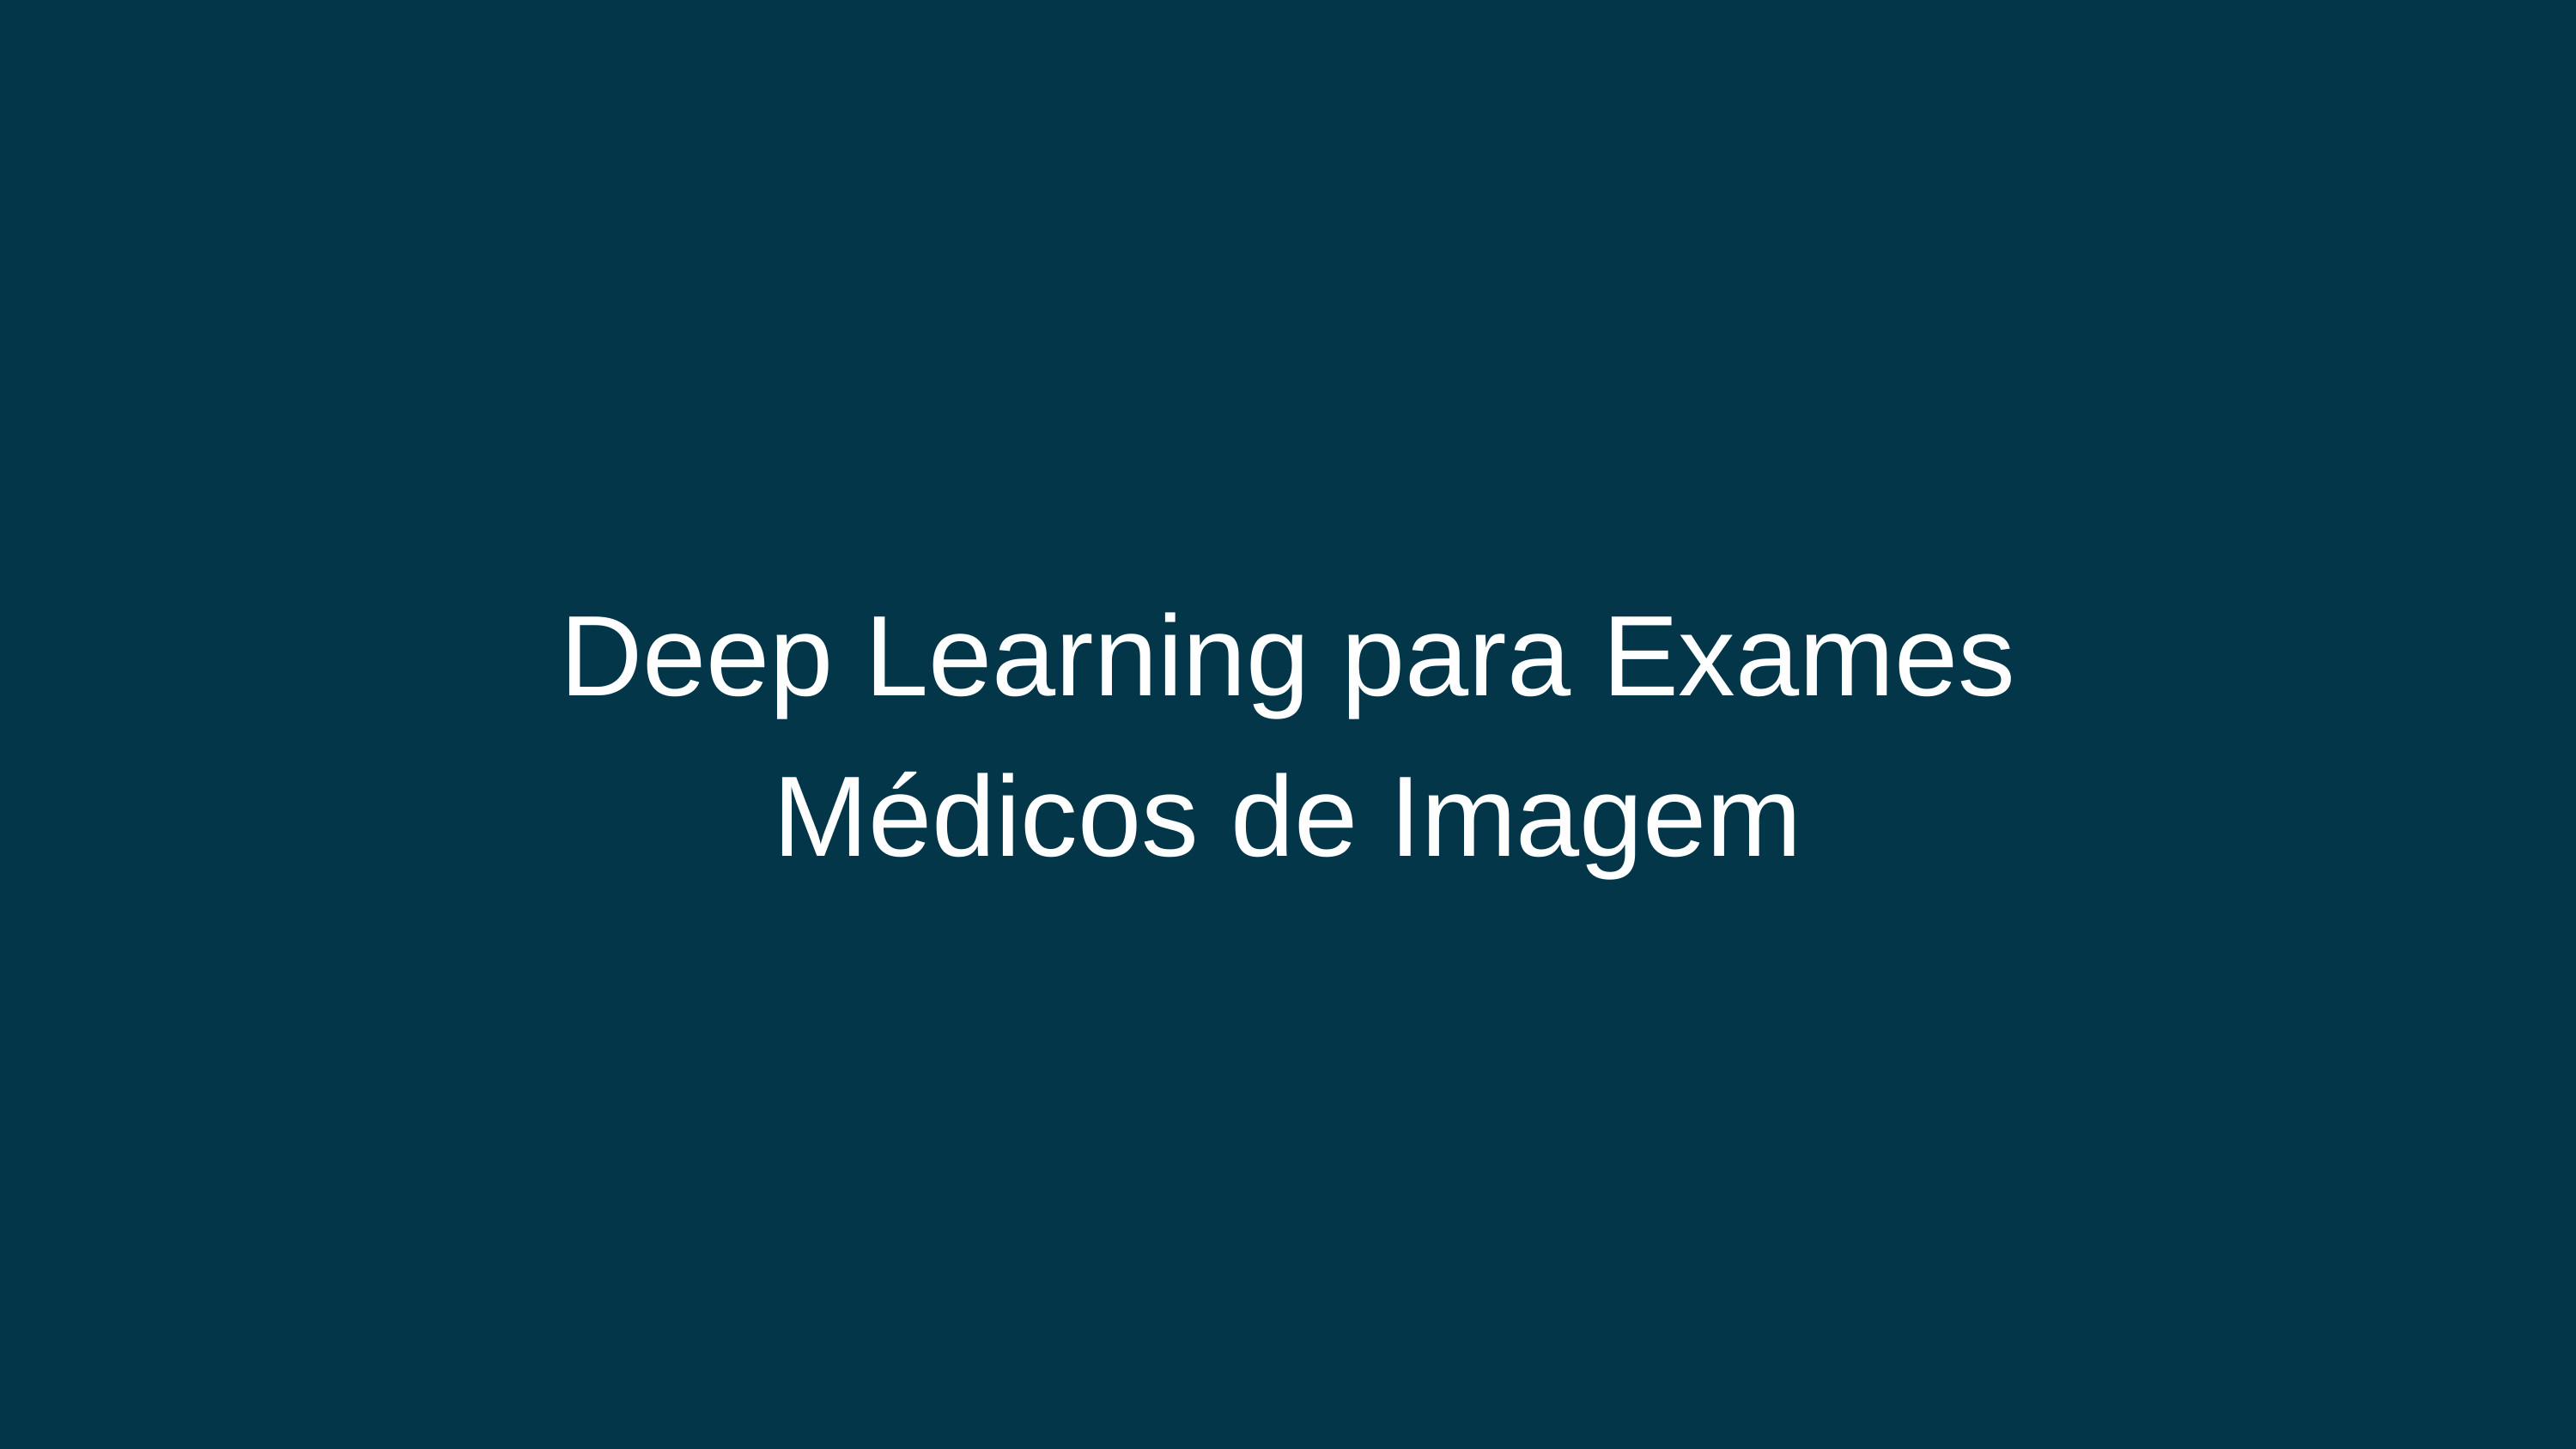

Deep Learning para Exames Médicos de Imagem